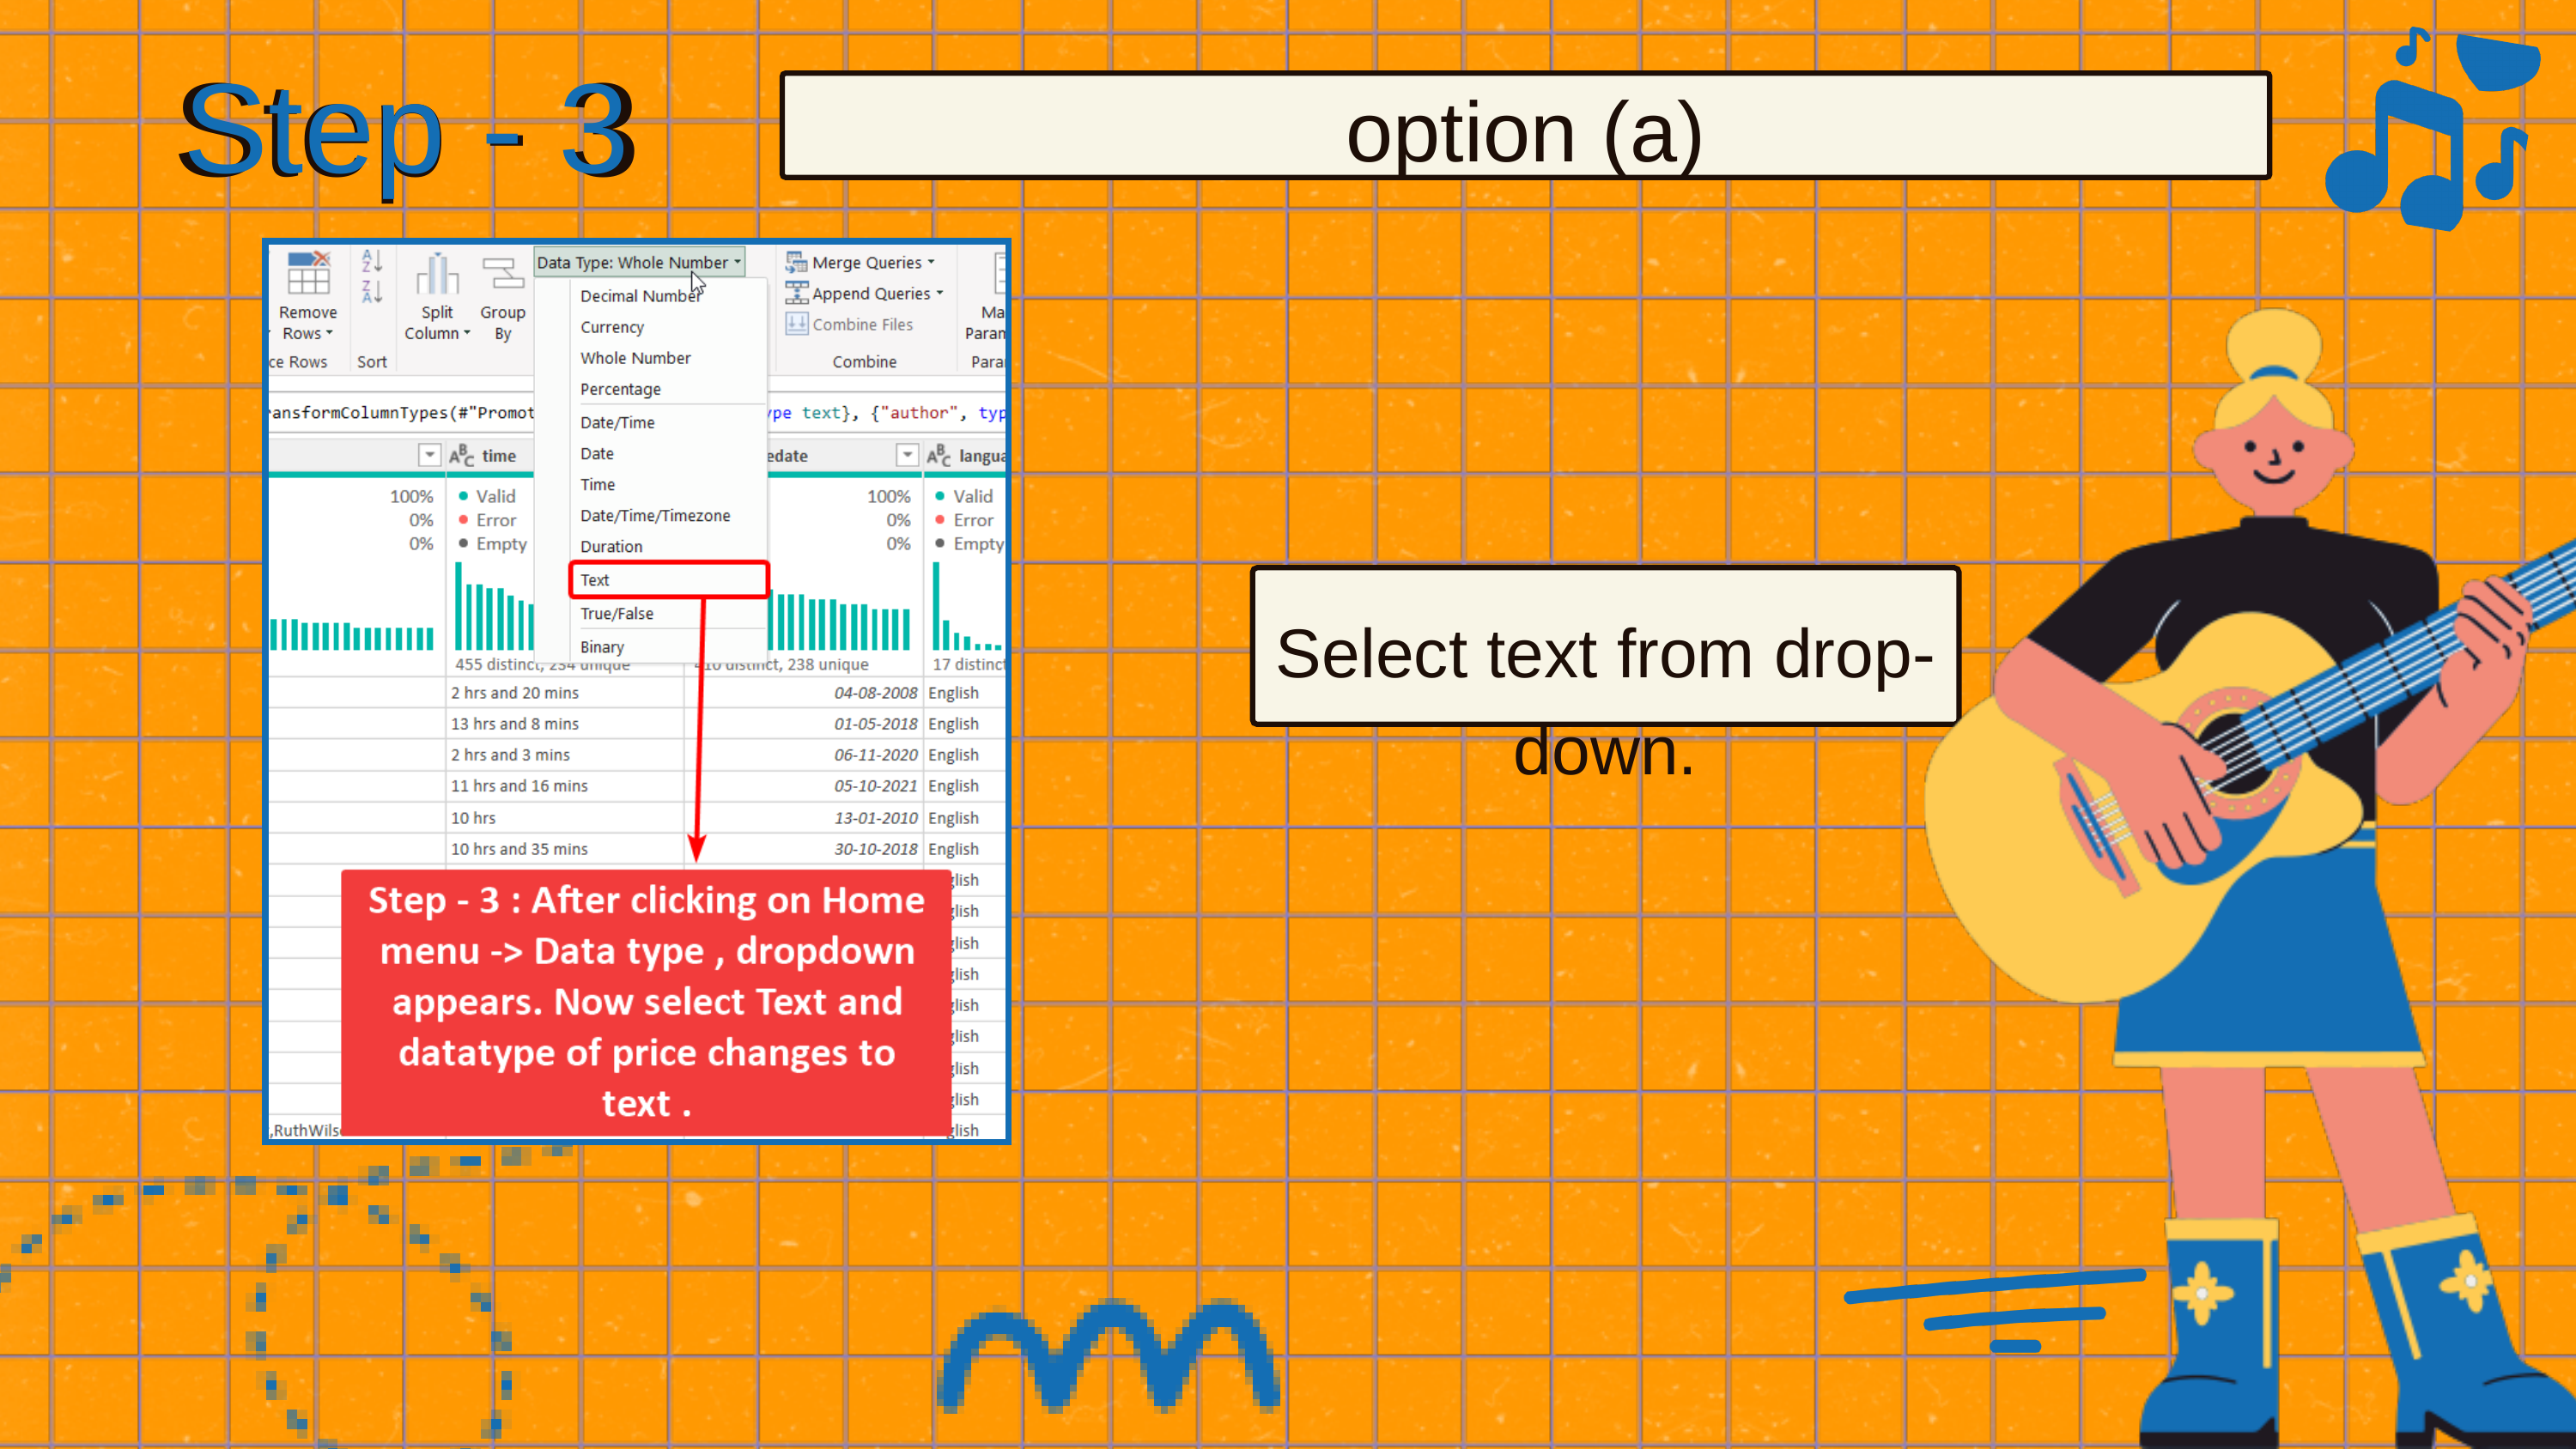

Step - 3
Step - 3
option (a)

Select text from drop-down.